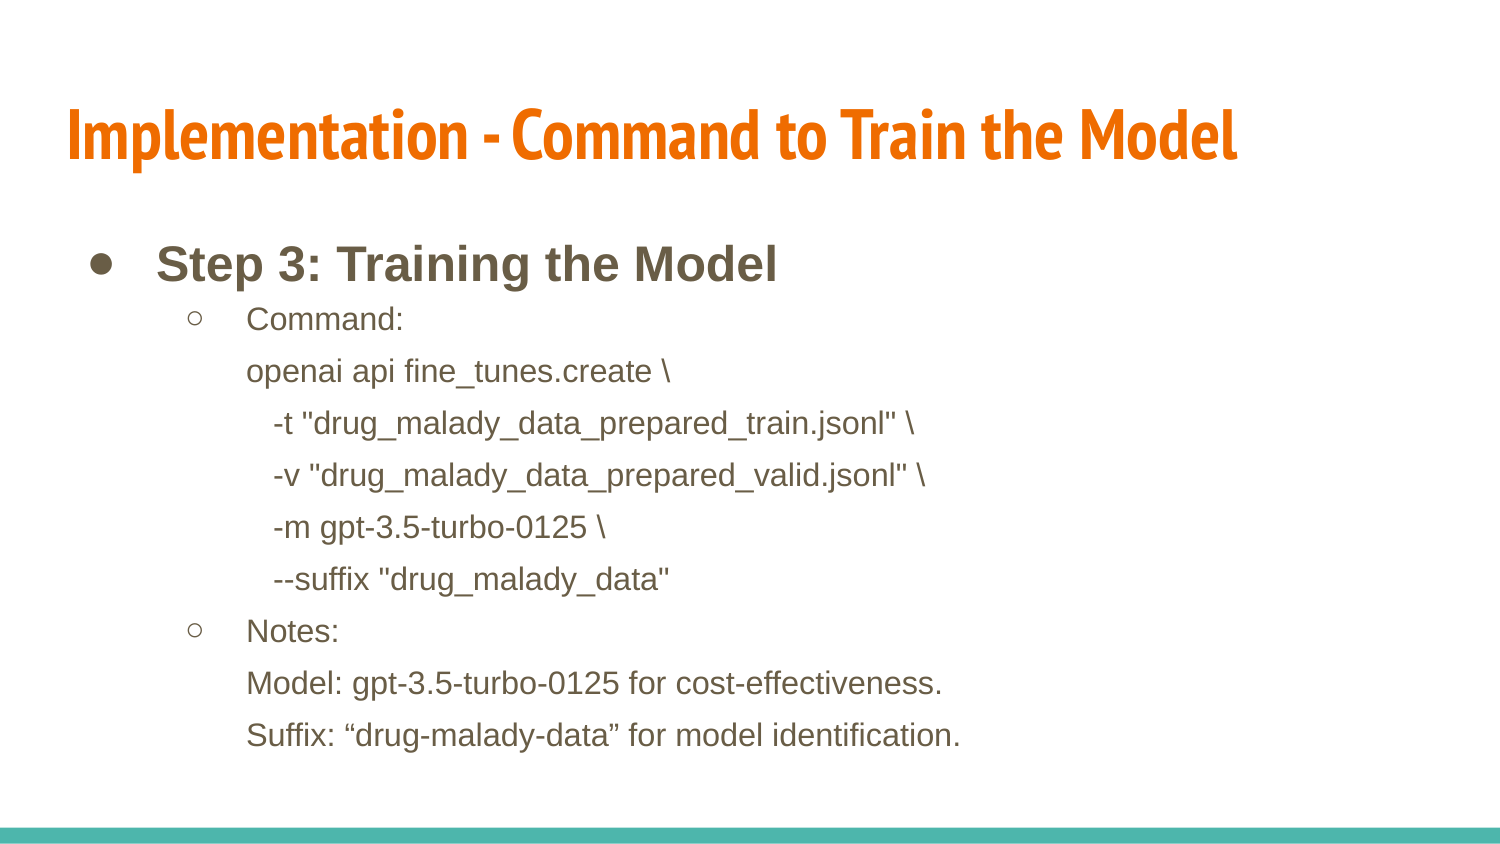

# Implementation - Command to Train the Model
Step 3: Training the Model
Command:
openai api fine_tunes.create \
   -t "drug_malady_data_prepared_train.jsonl" \
   -v "drug_malady_data_prepared_valid.jsonl" \
   -m gpt-3.5-turbo-0125 \
   --suffix "drug_malady_data"
Notes:
Model: gpt-3.5-turbo-0125 for cost-effectiveness.
Suffix: “drug-malady-data” for model identification.